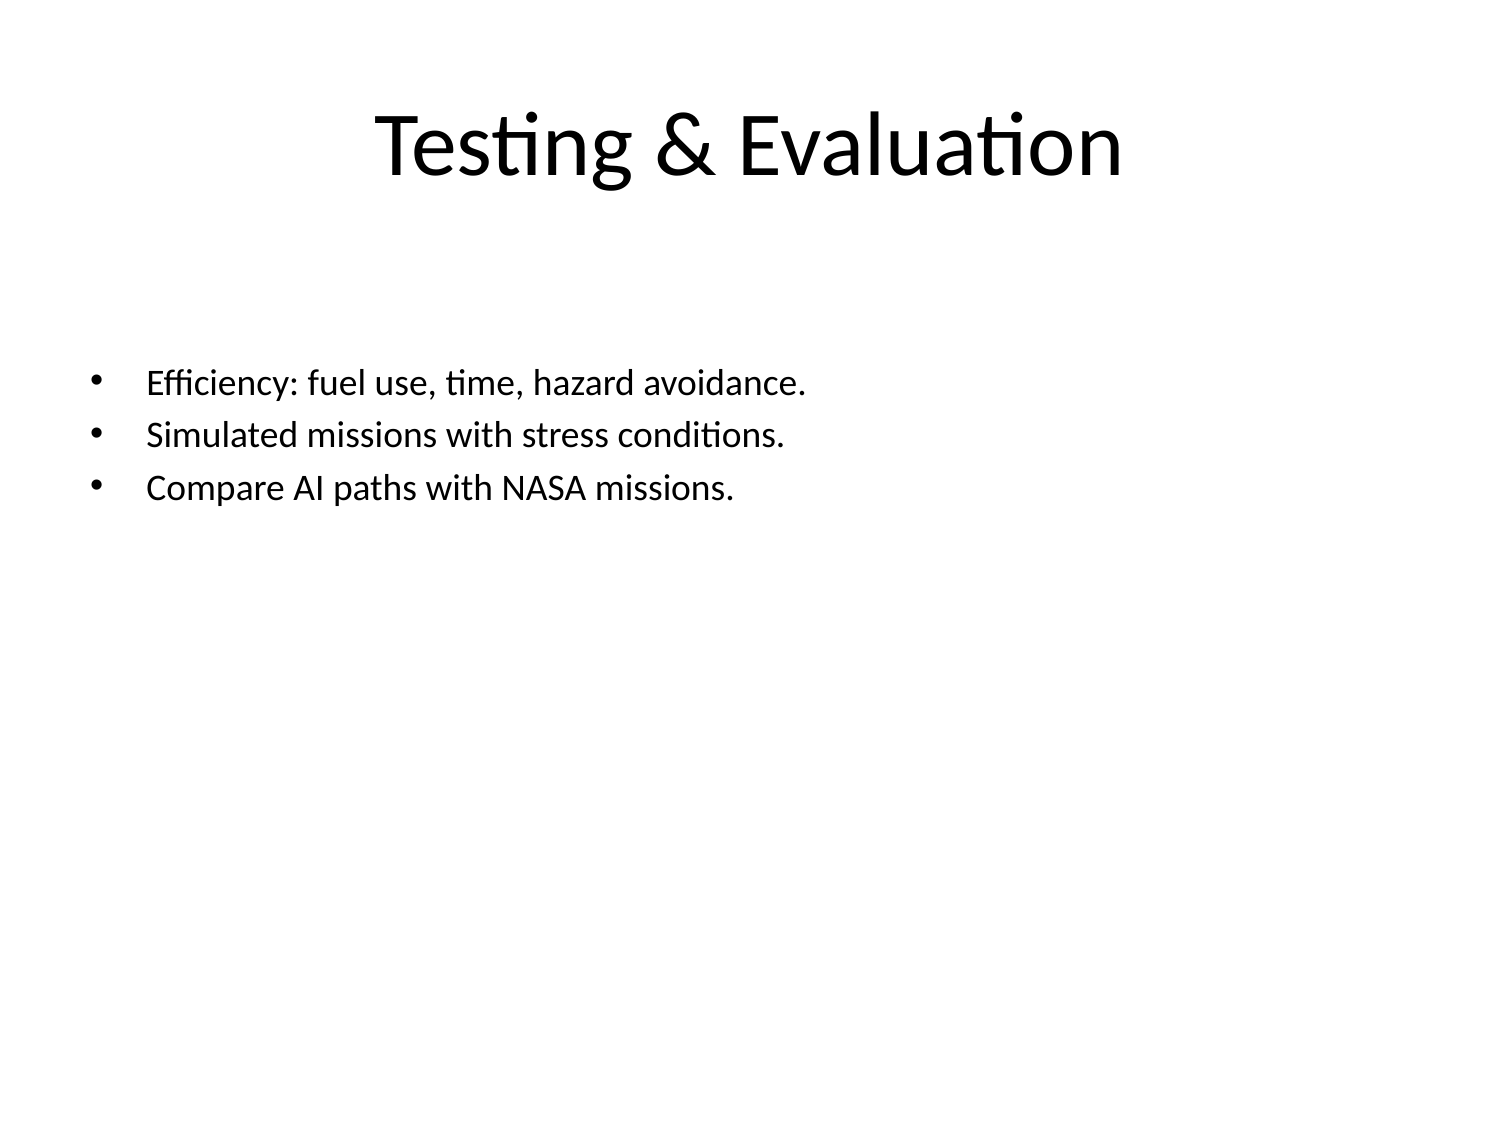

# Testing & Evaluation

Efficiency: fuel use, time, hazard avoidance.
Simulated missions with stress conditions.
Compare AI paths with NASA missions.